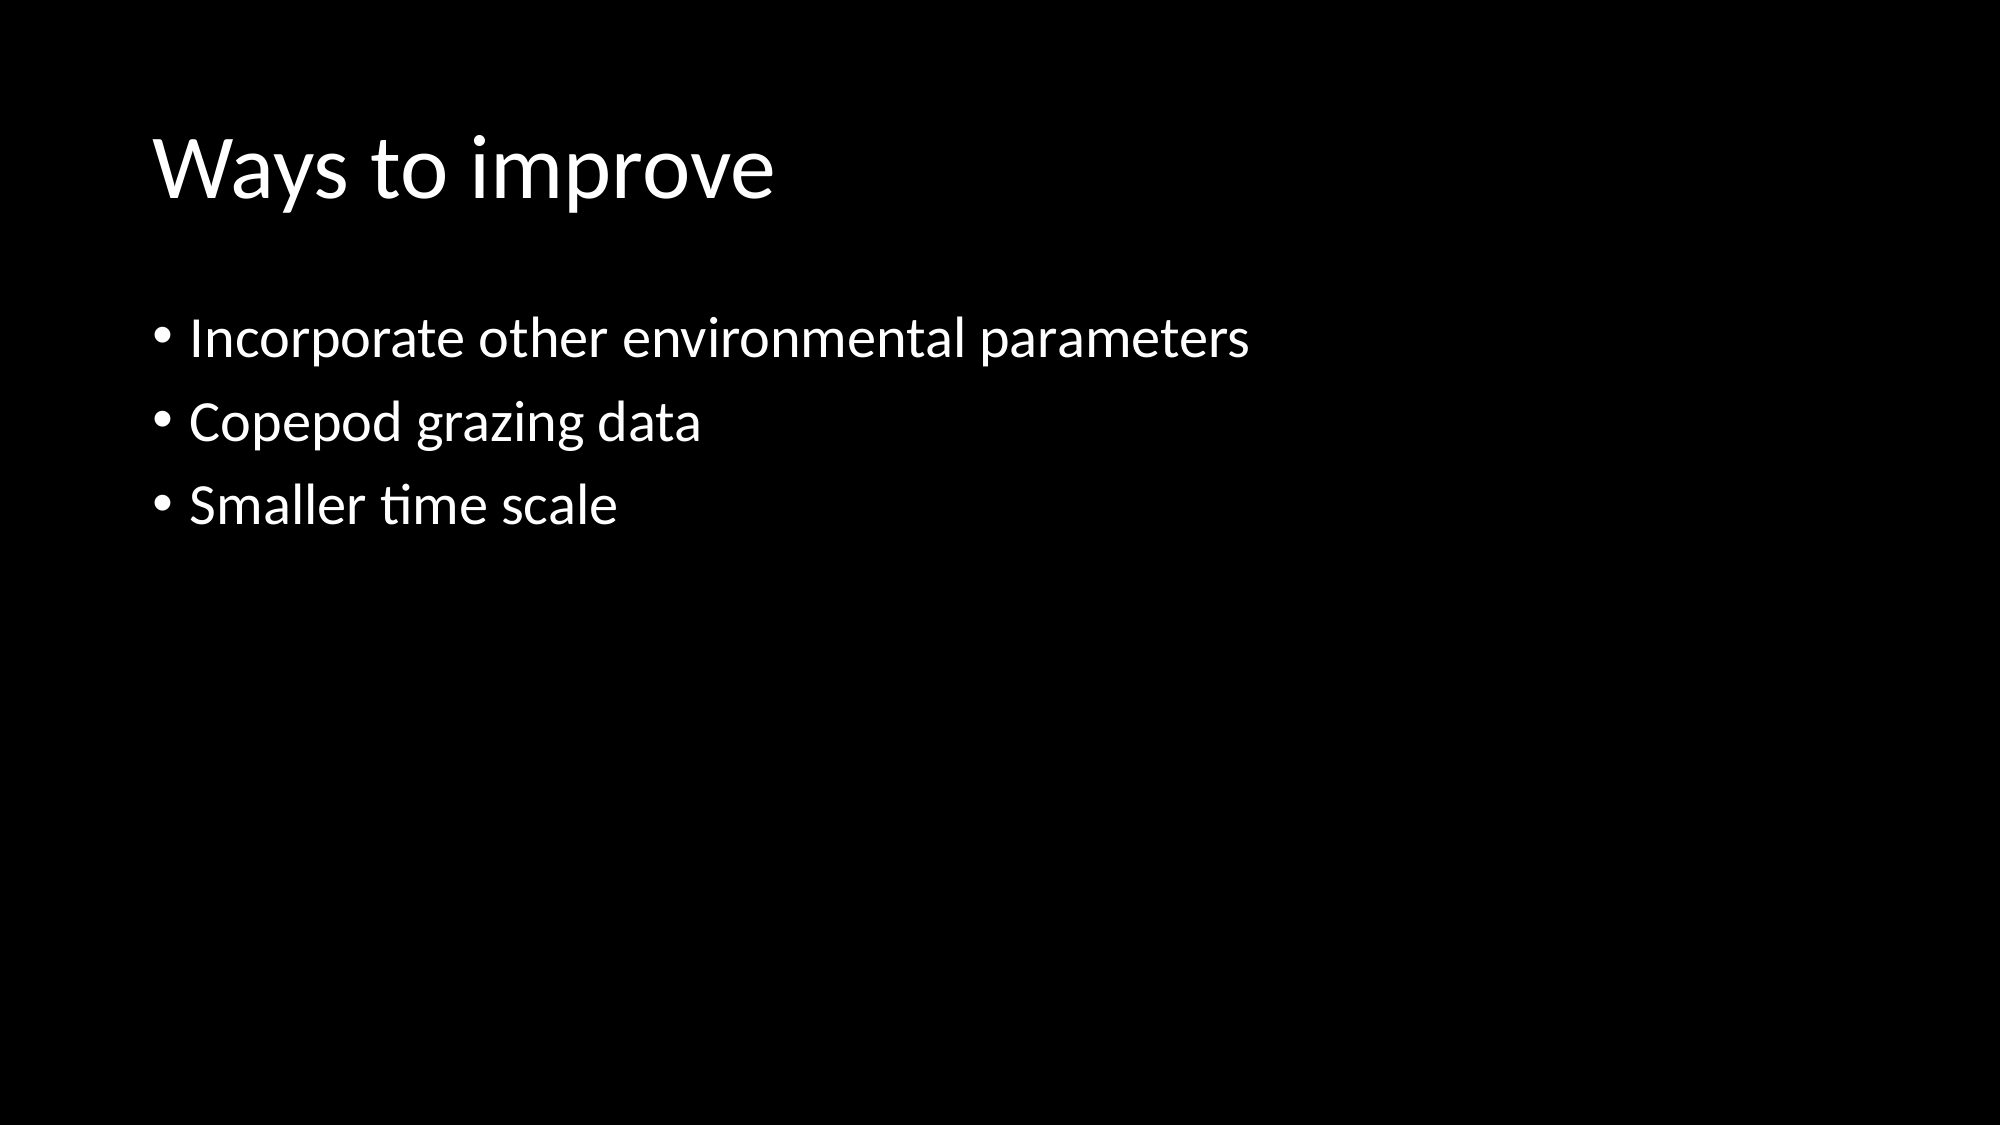

# Ways to improve
Incorporate other environmental parameters
Copepod grazing data
Smaller time scale